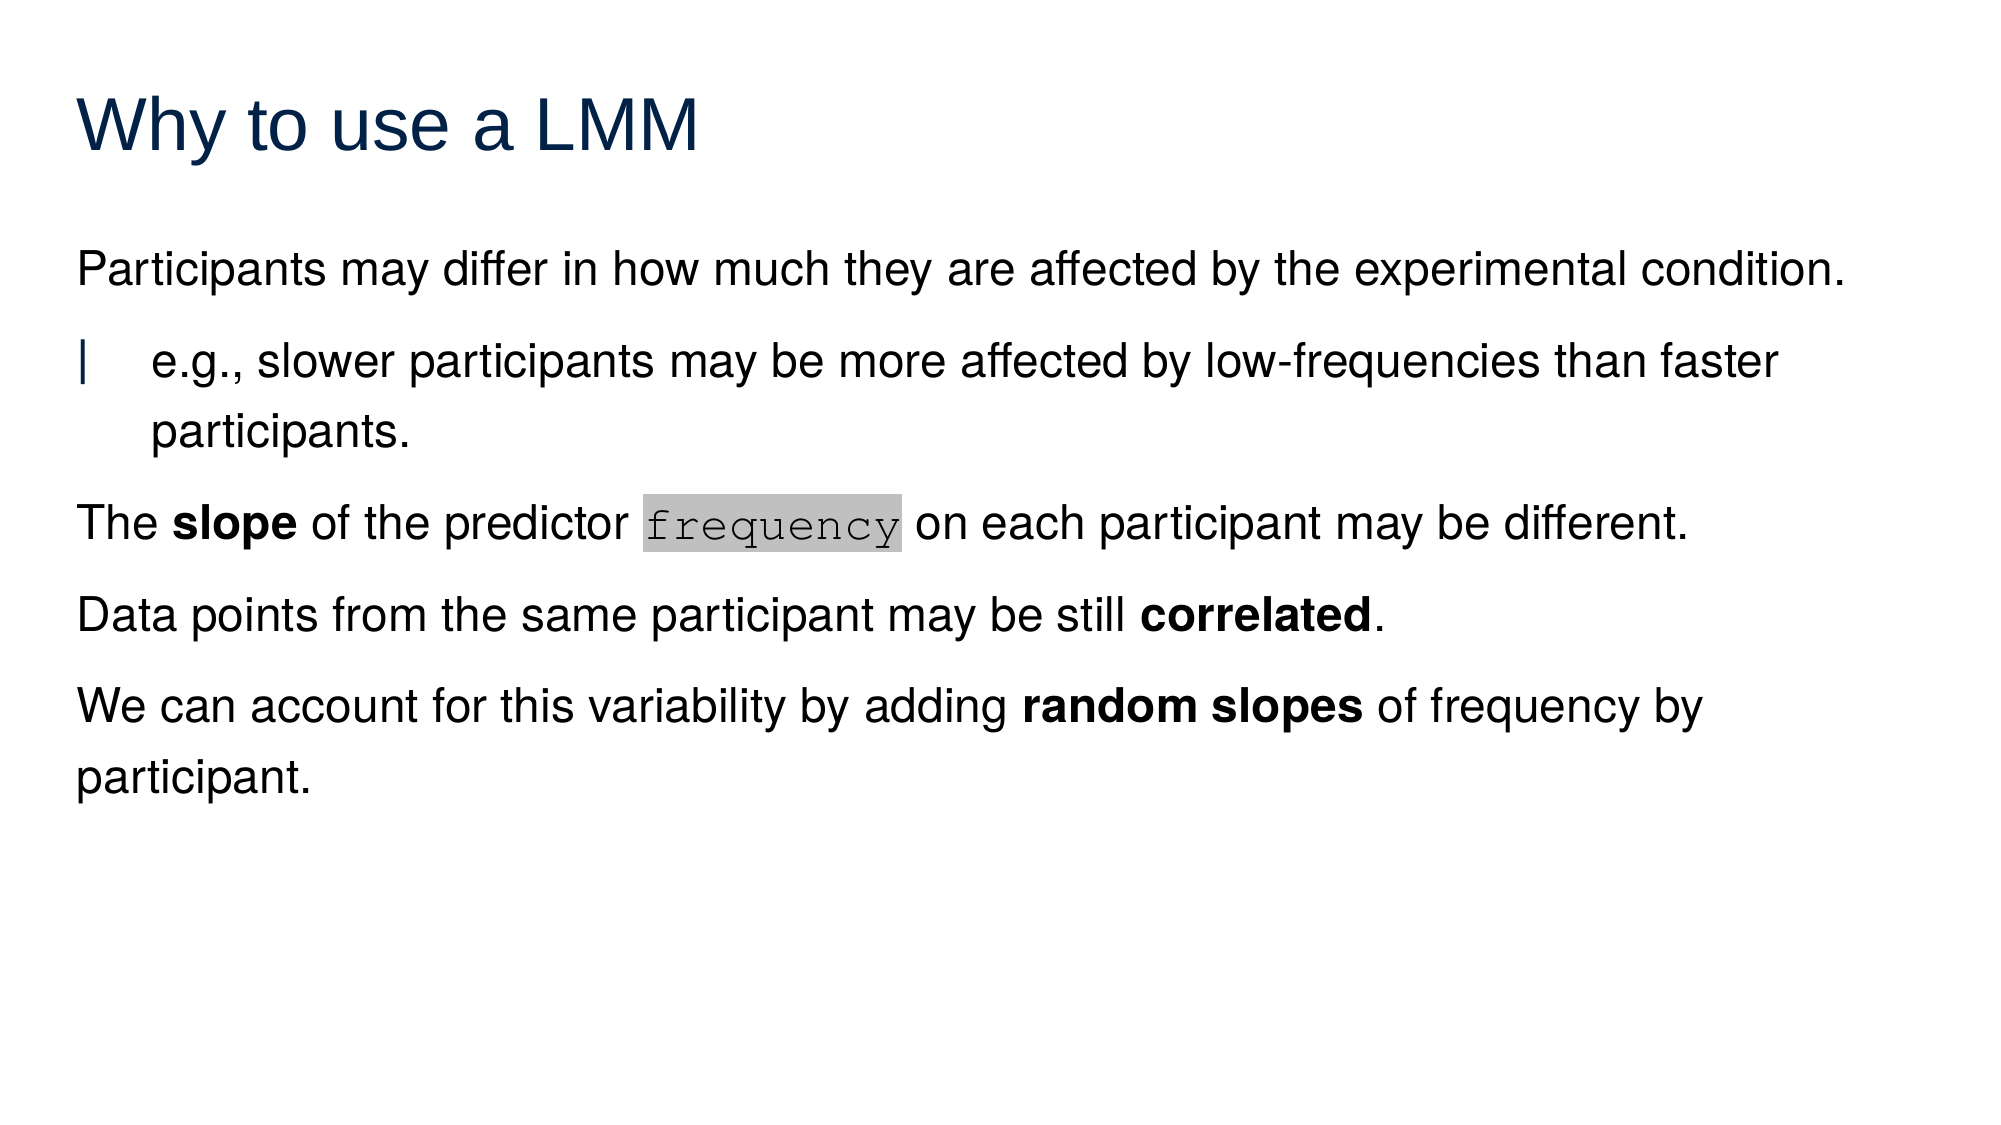

# Why to use a LMM
Participants may differ in how much they are affected by the experimental condition.
e.g., slower participants may be more affected by low-frequencies than faster participants.
The slope of the predictor frequency on each participant may be different.
Data points from the same participant may be still correlated.
We can account for this variability by adding random slopes of frequency by participant.